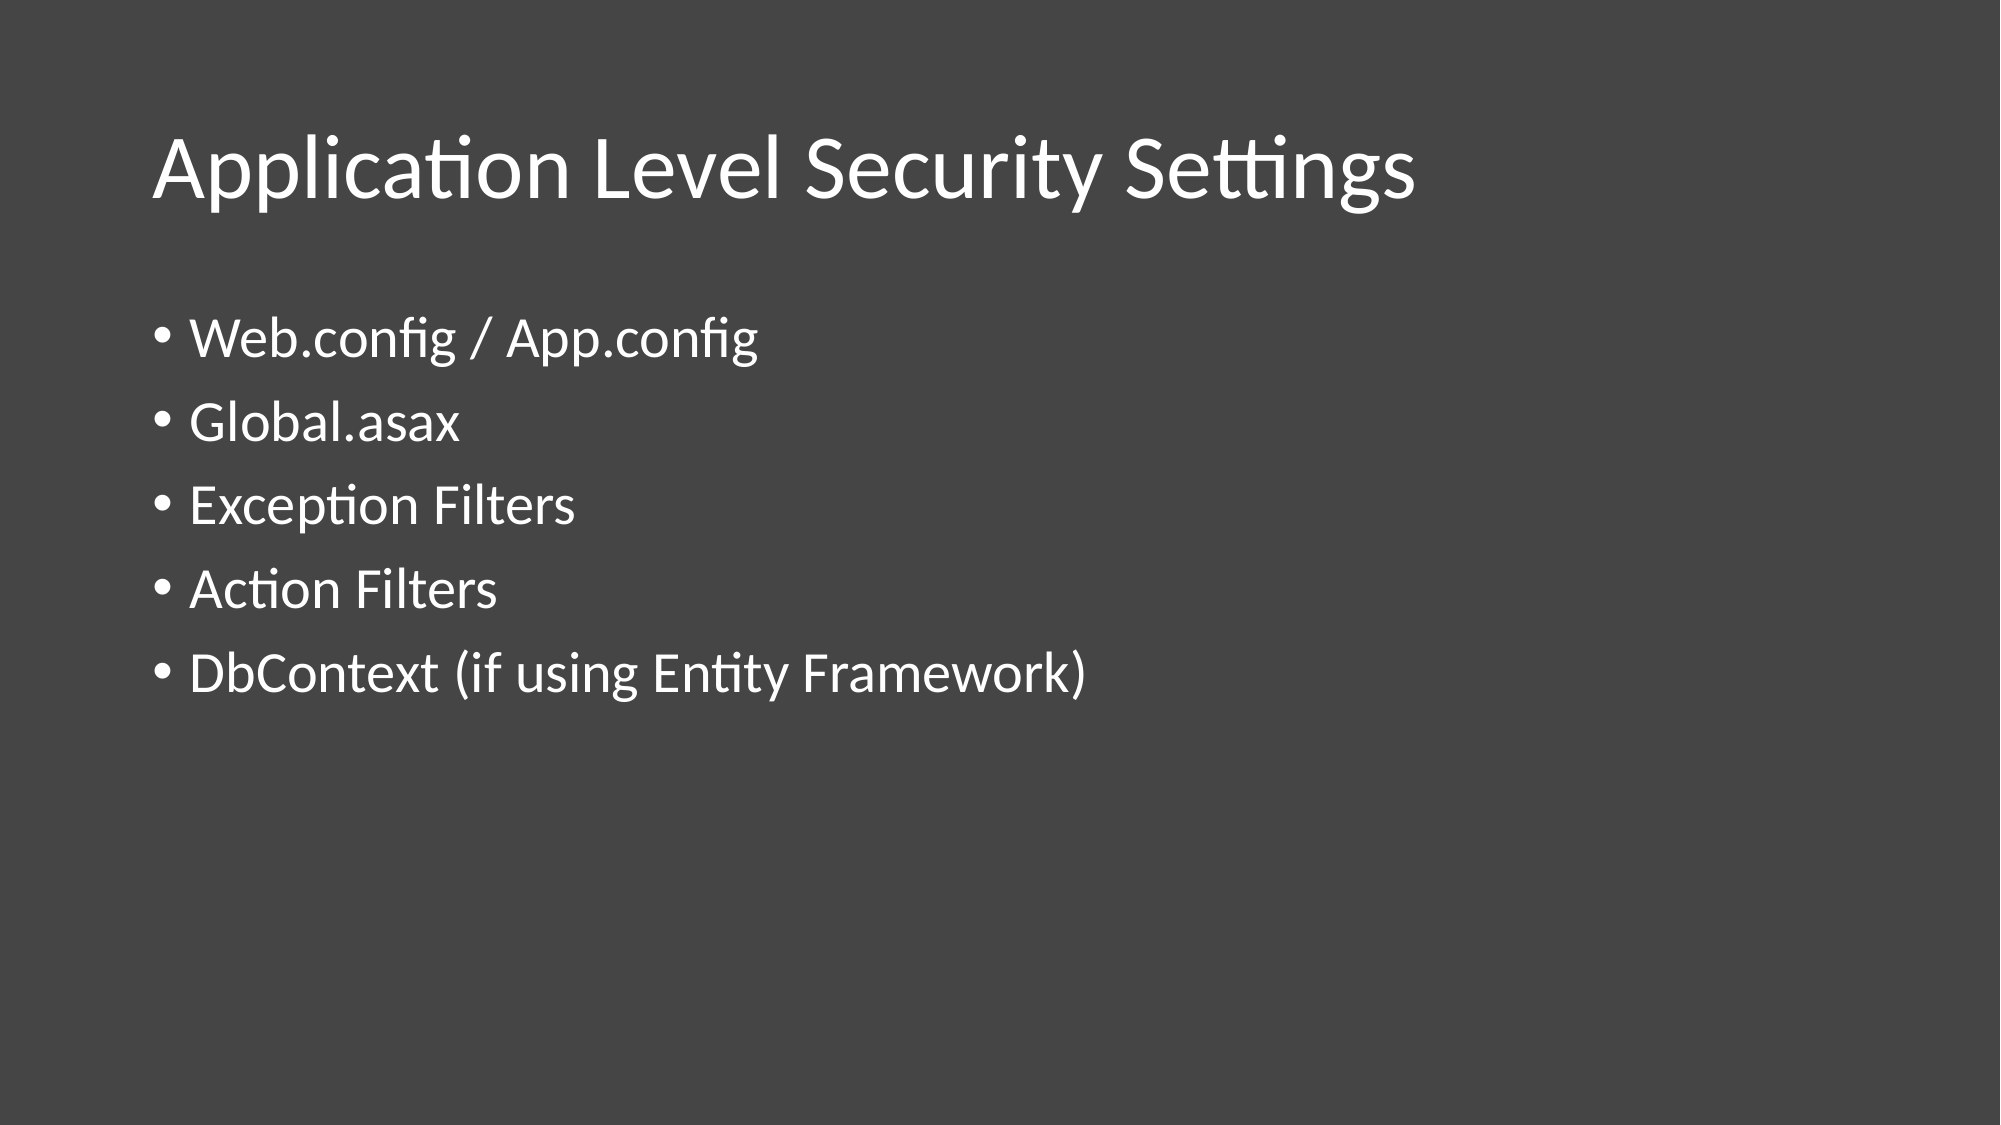

# Application Level Security Settings
Web.config / App.config
Global.asax
Exception Filters
Action Filters
DbContext (if using Entity Framework)